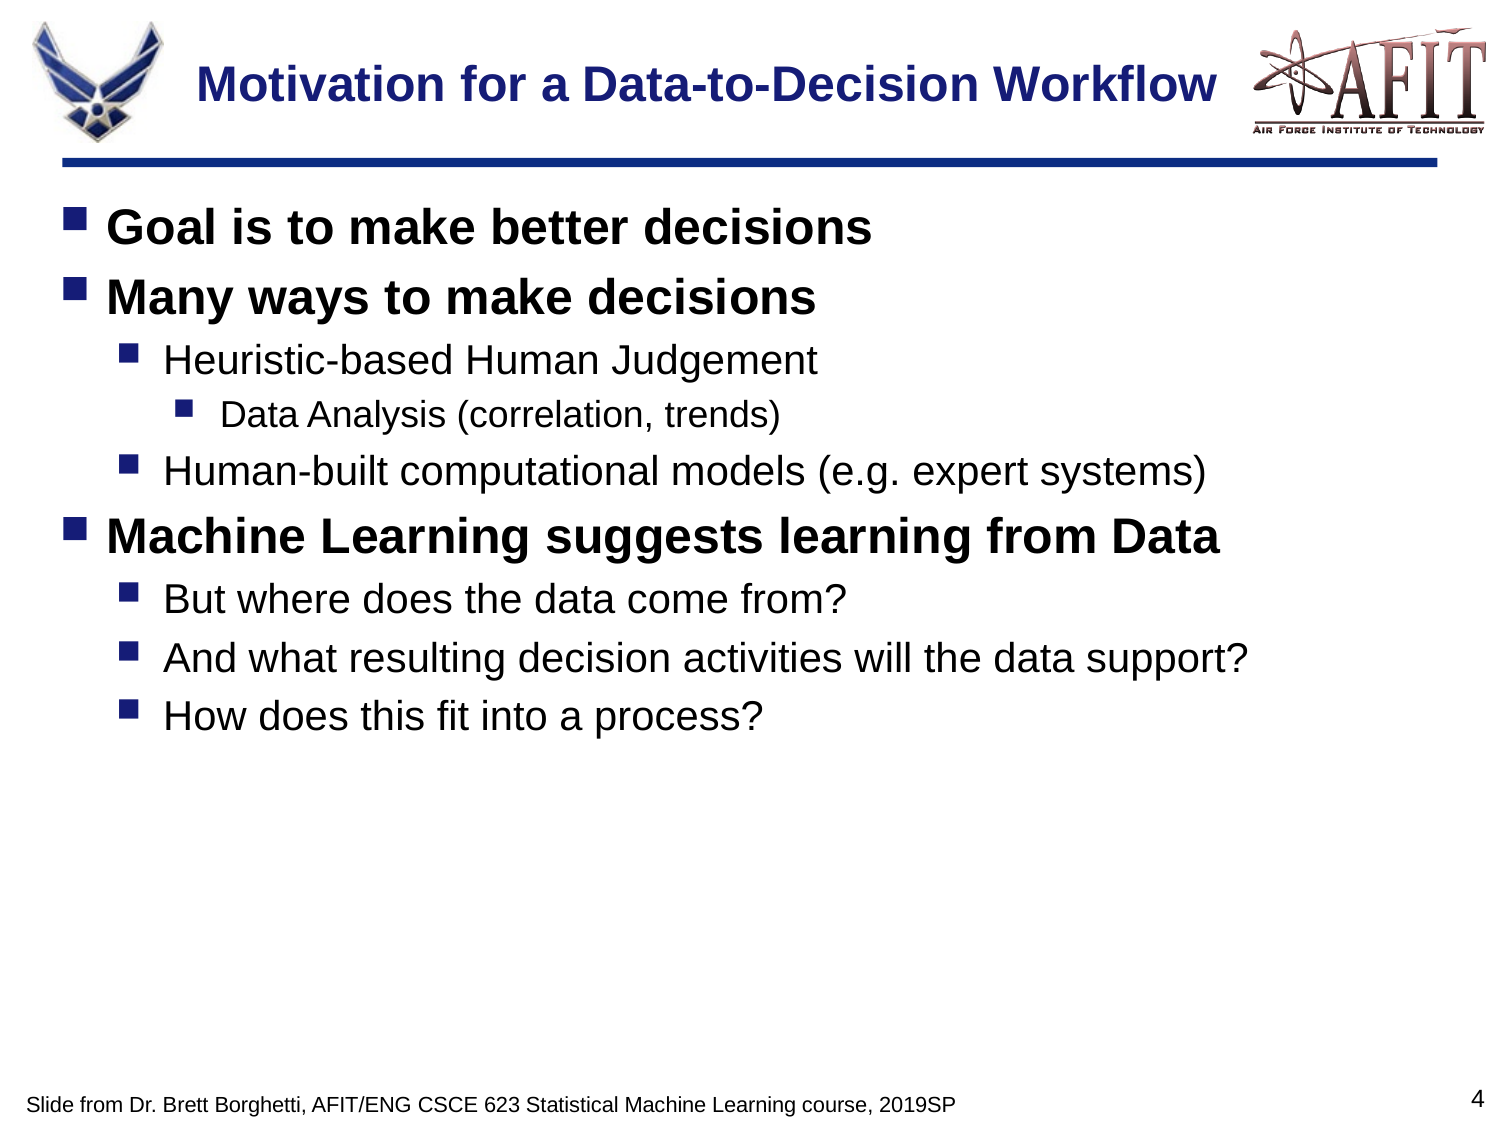

# Motivation for a Data-to-Decision Workflow
Goal is to make better decisions
Many ways to make decisions
Heuristic-based Human Judgement
Data Analysis (correlation, trends)
Human-built computational models (e.g. expert systems)
Machine Learning suggests learning from Data
But where does the data come from?
And what resulting decision activities will the data support?
How does this fit into a process?
Slide from Dr. Brett Borghetti, AFIT/ENG CSCE 623 Statistical Machine Learning course, 2019SP